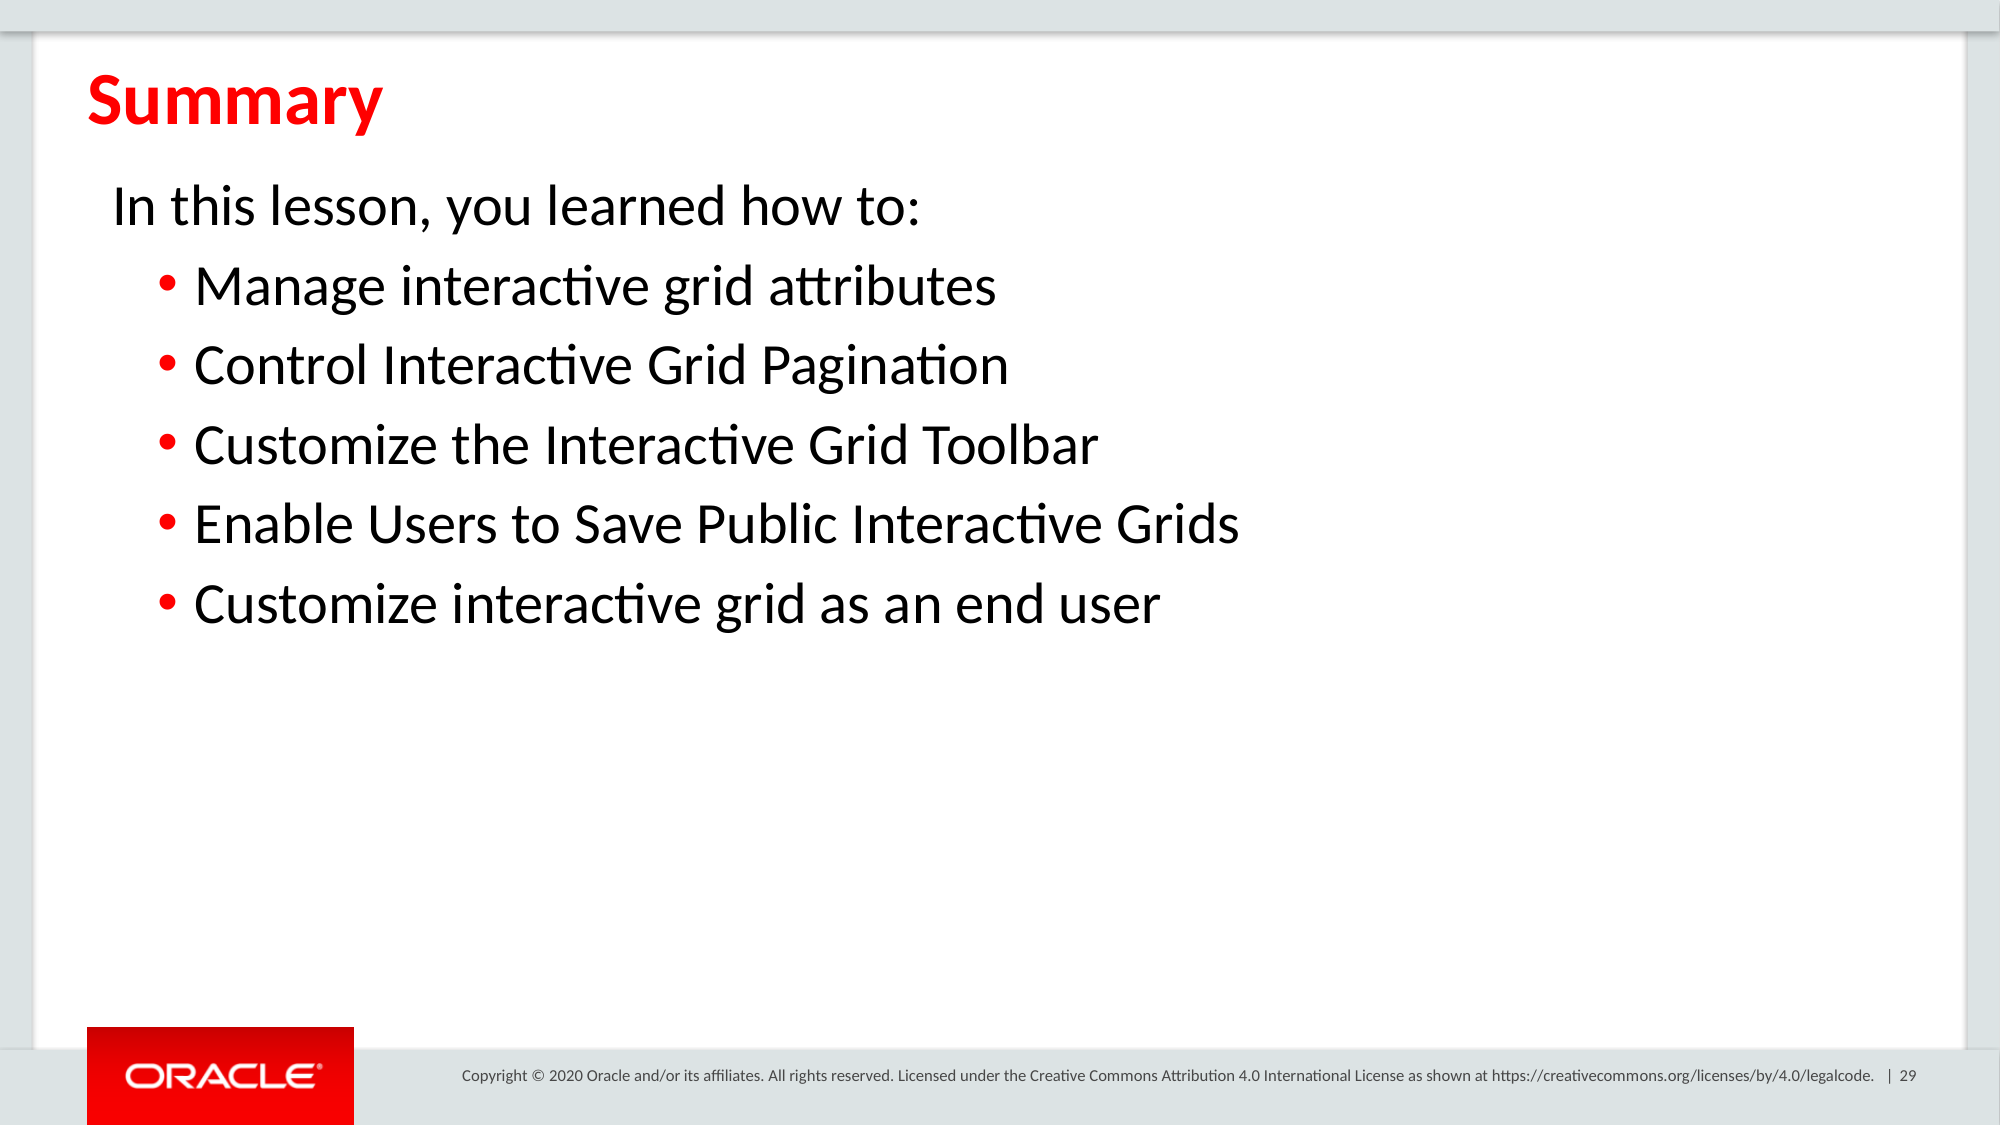

# Summary
In this lesson, you learned how to:
Manage interactive grid attributes
Control Interactive Grid Pagination
Customize the Interactive Grid Toolbar
Enable Users to Save Public Interactive Grids
Customize interactive grid as an end user